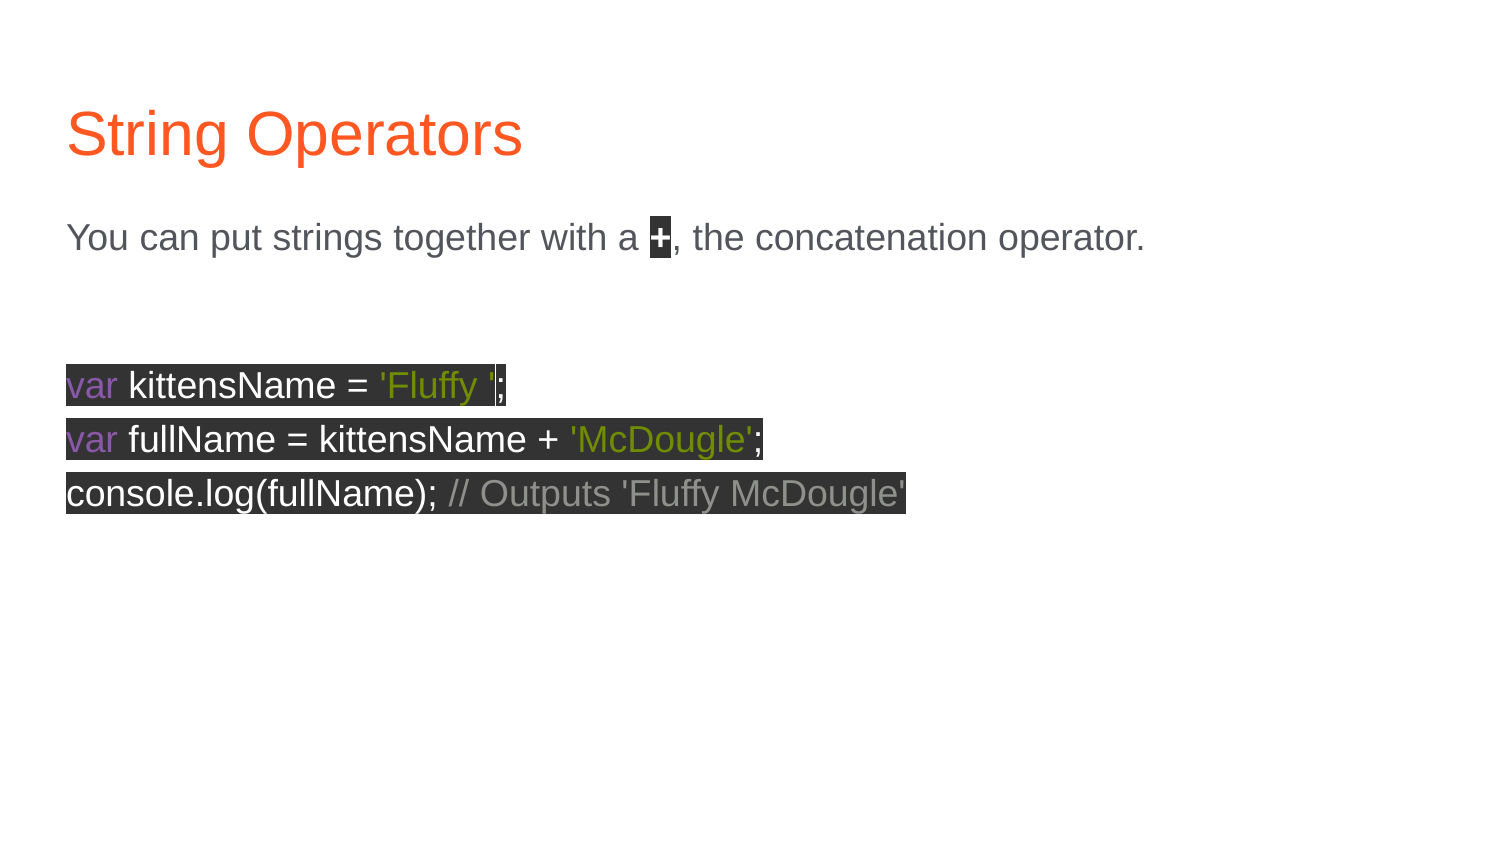

# String Operators
You can put strings together with a +, the concatenation operator.

var kittensName = 'Fluffy ';
var fullName = kittensName + 'McDougle';
console.log(fullName); // Outputs 'Fluffy McDougle'